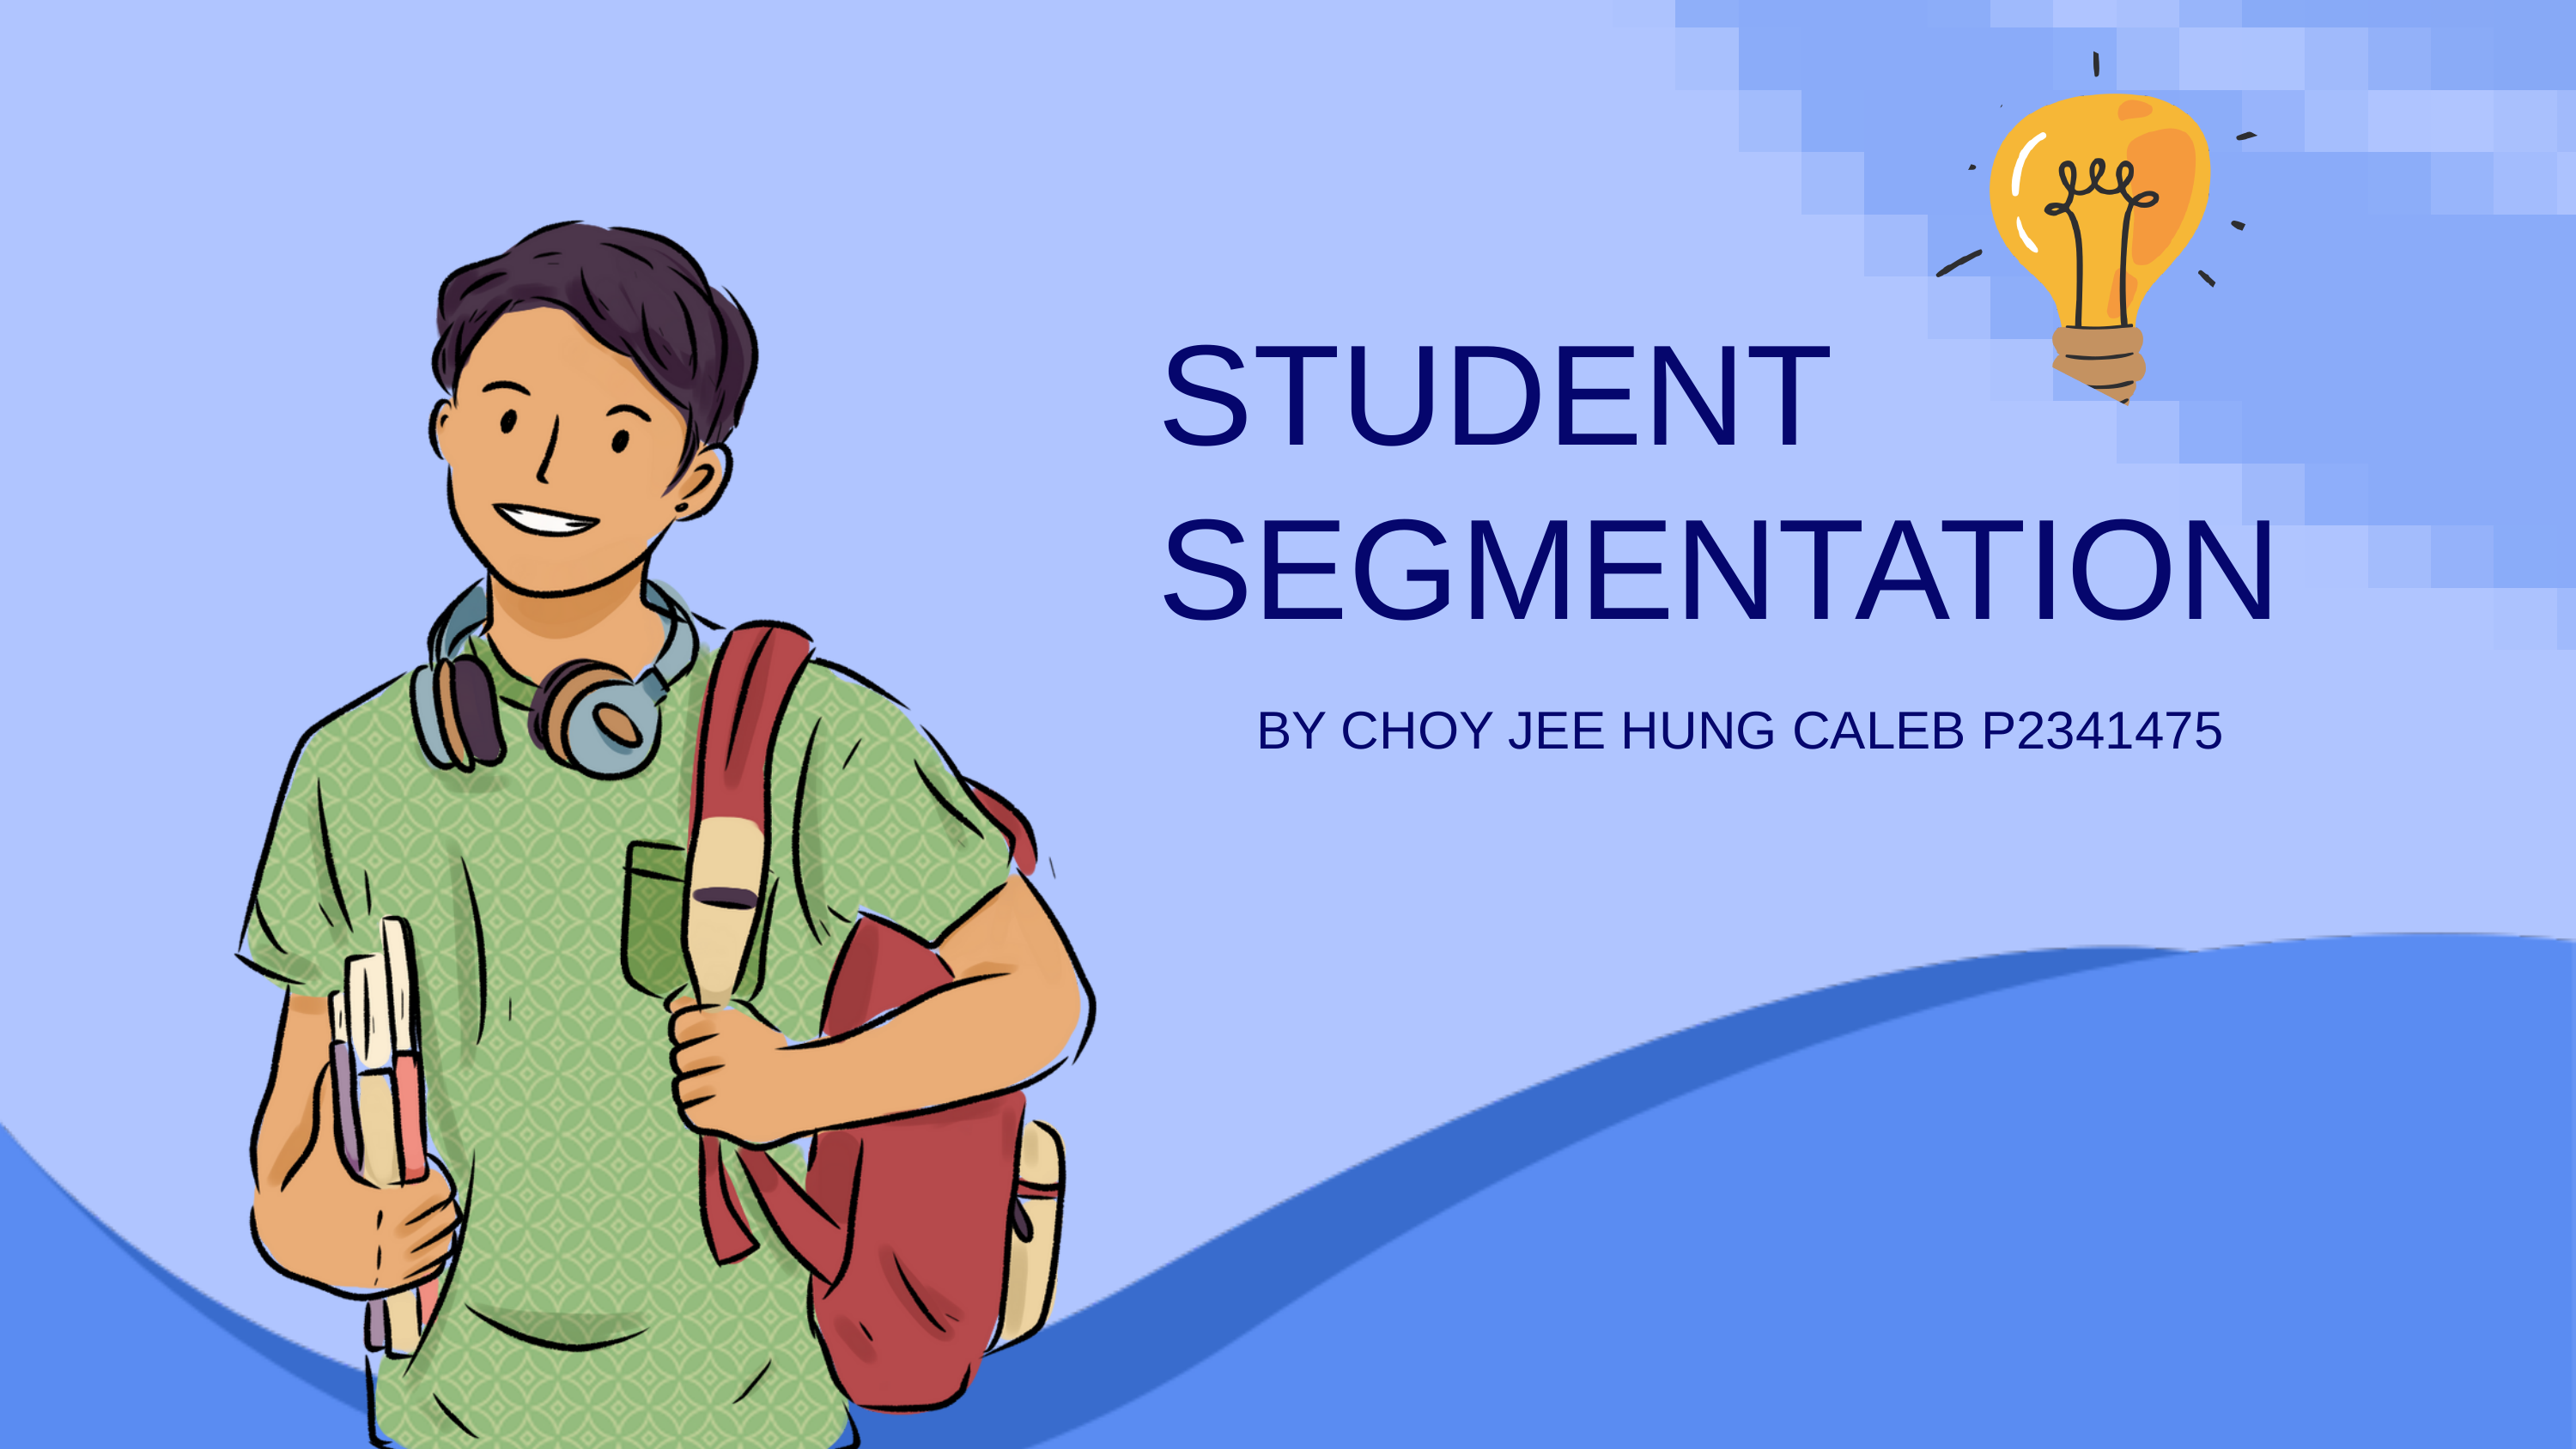

STUDENT SEGMENTATION
BY CHOY JEE HUNG CALEB P2341475